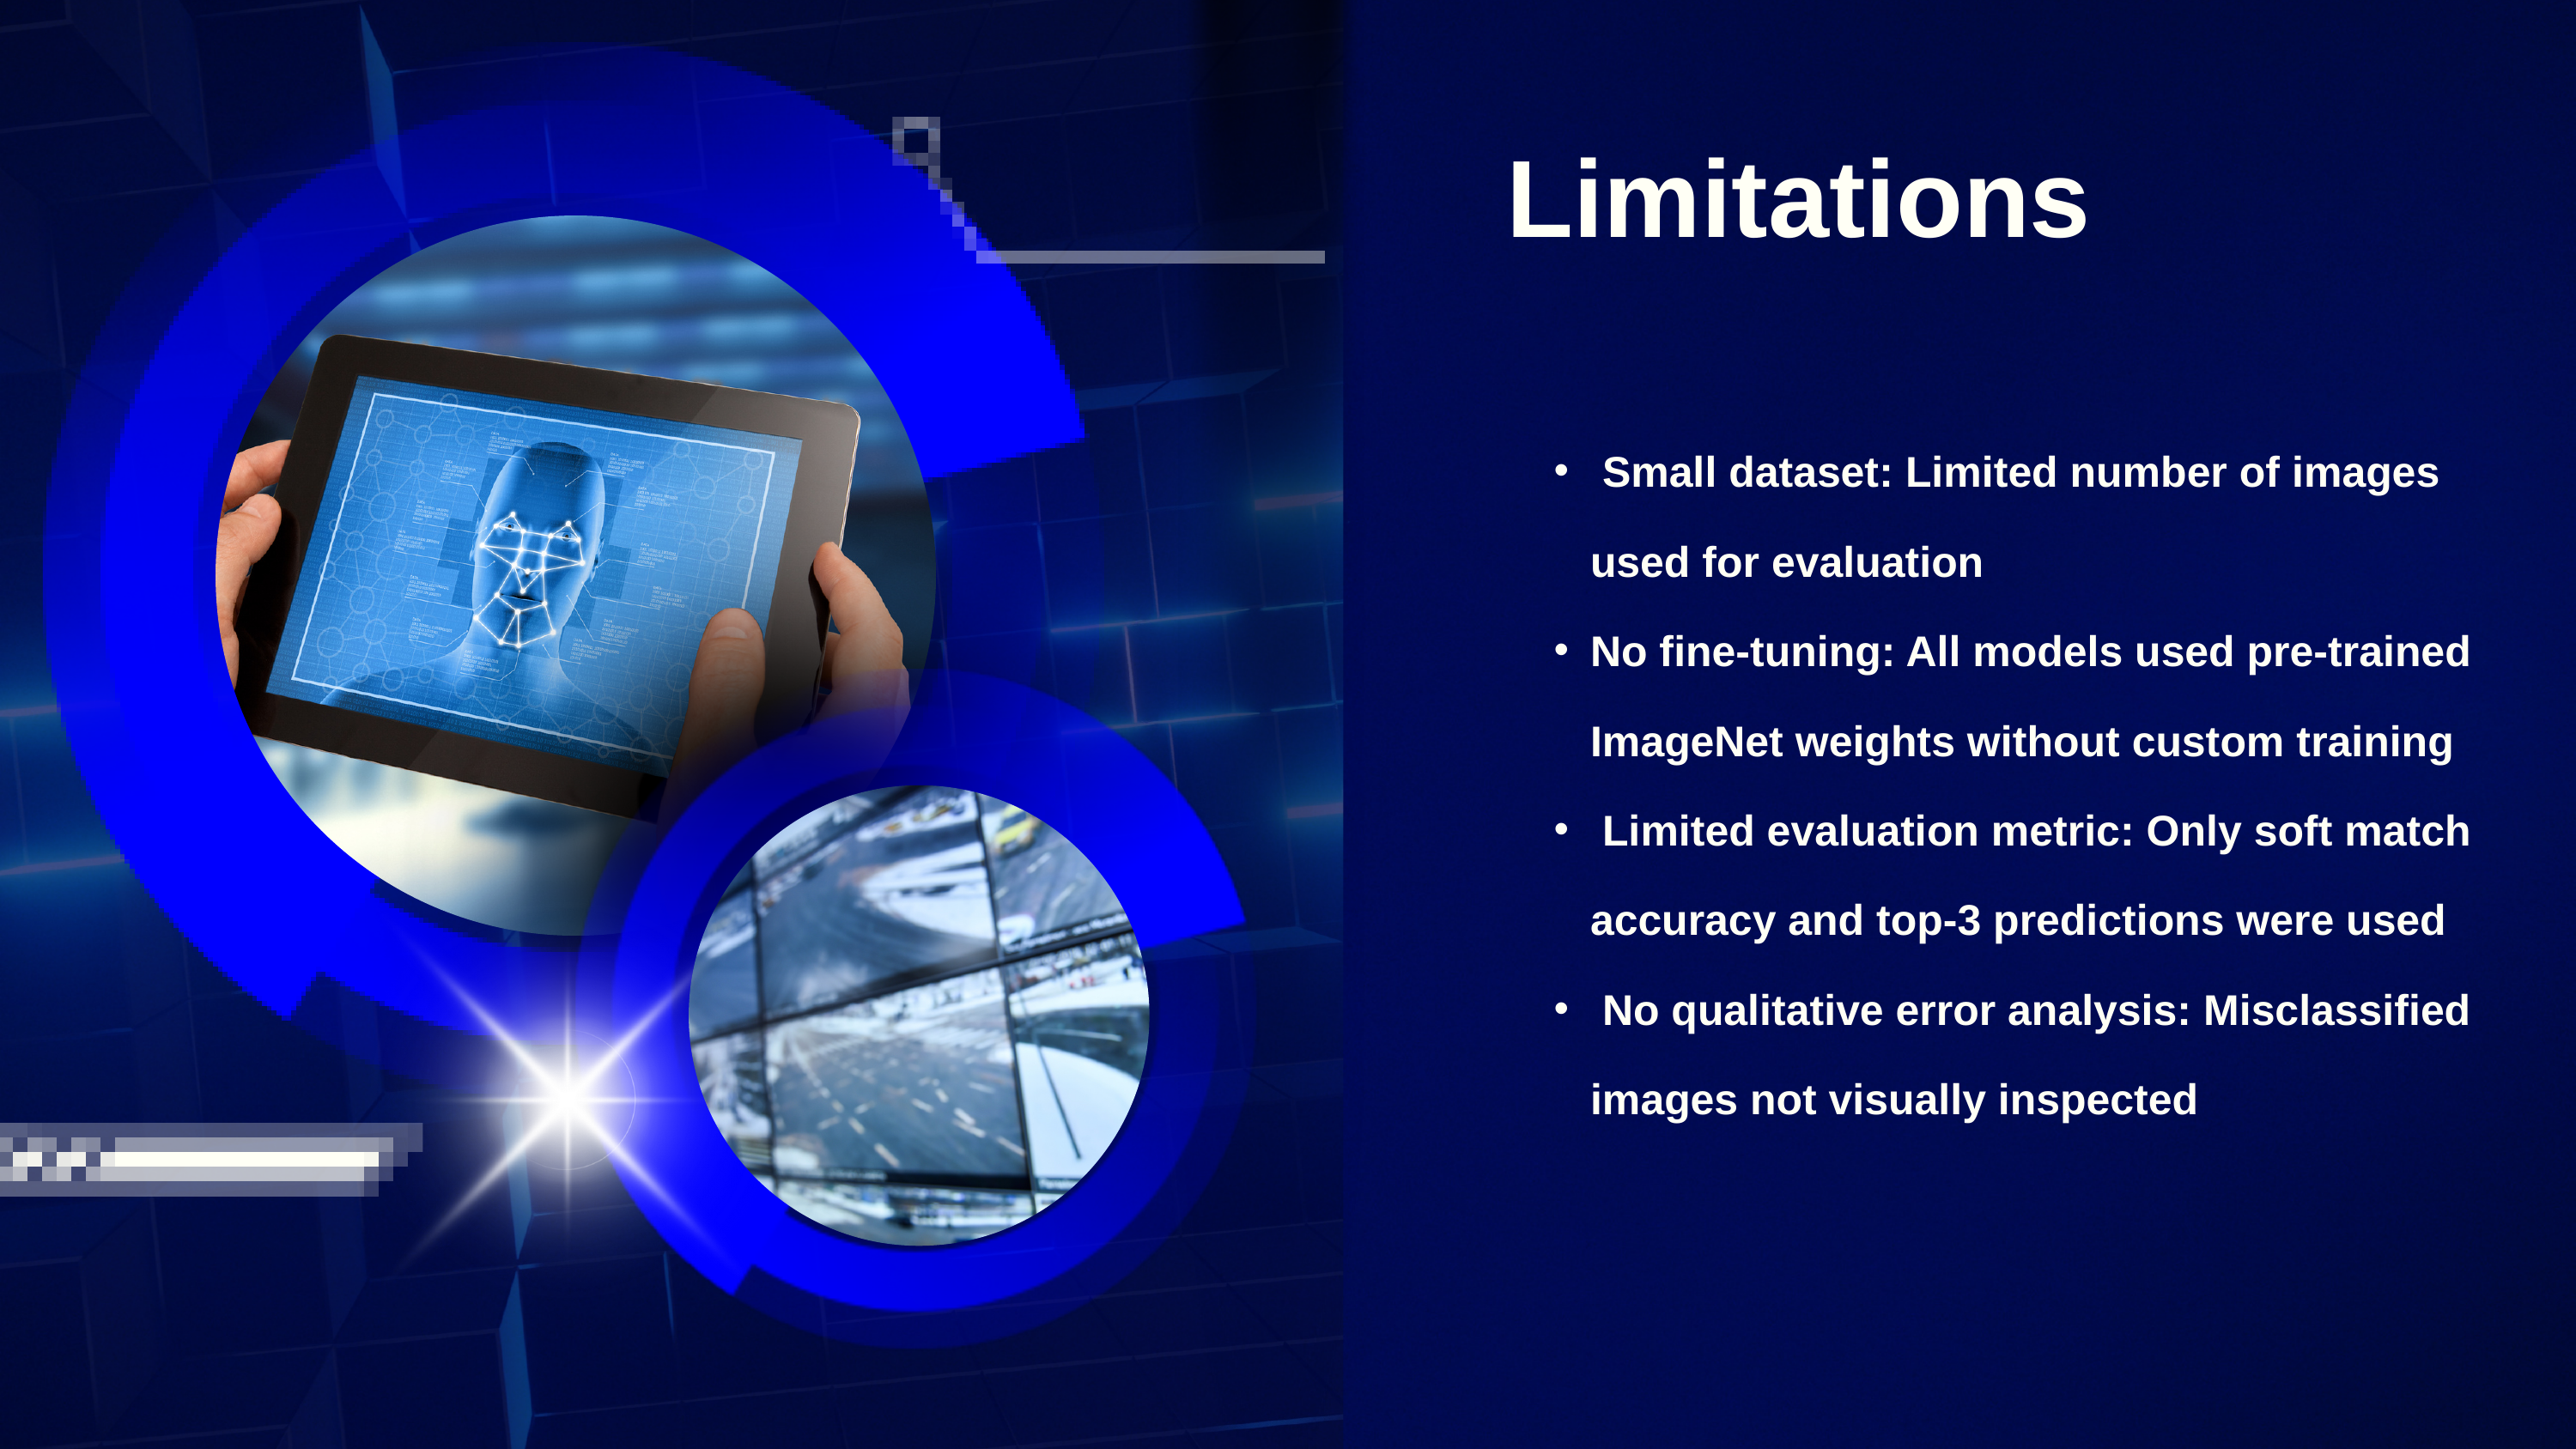

Limitations

 Small dataset: Limited number of images used for evaluation
No fine-tuning: All models used pre-trained ImageNet weights without custom training
 Limited evaluation metric: Only soft match accuracy and top-3 predictions were used
 No qualitative error analysis: Misclassified images not visually inspected